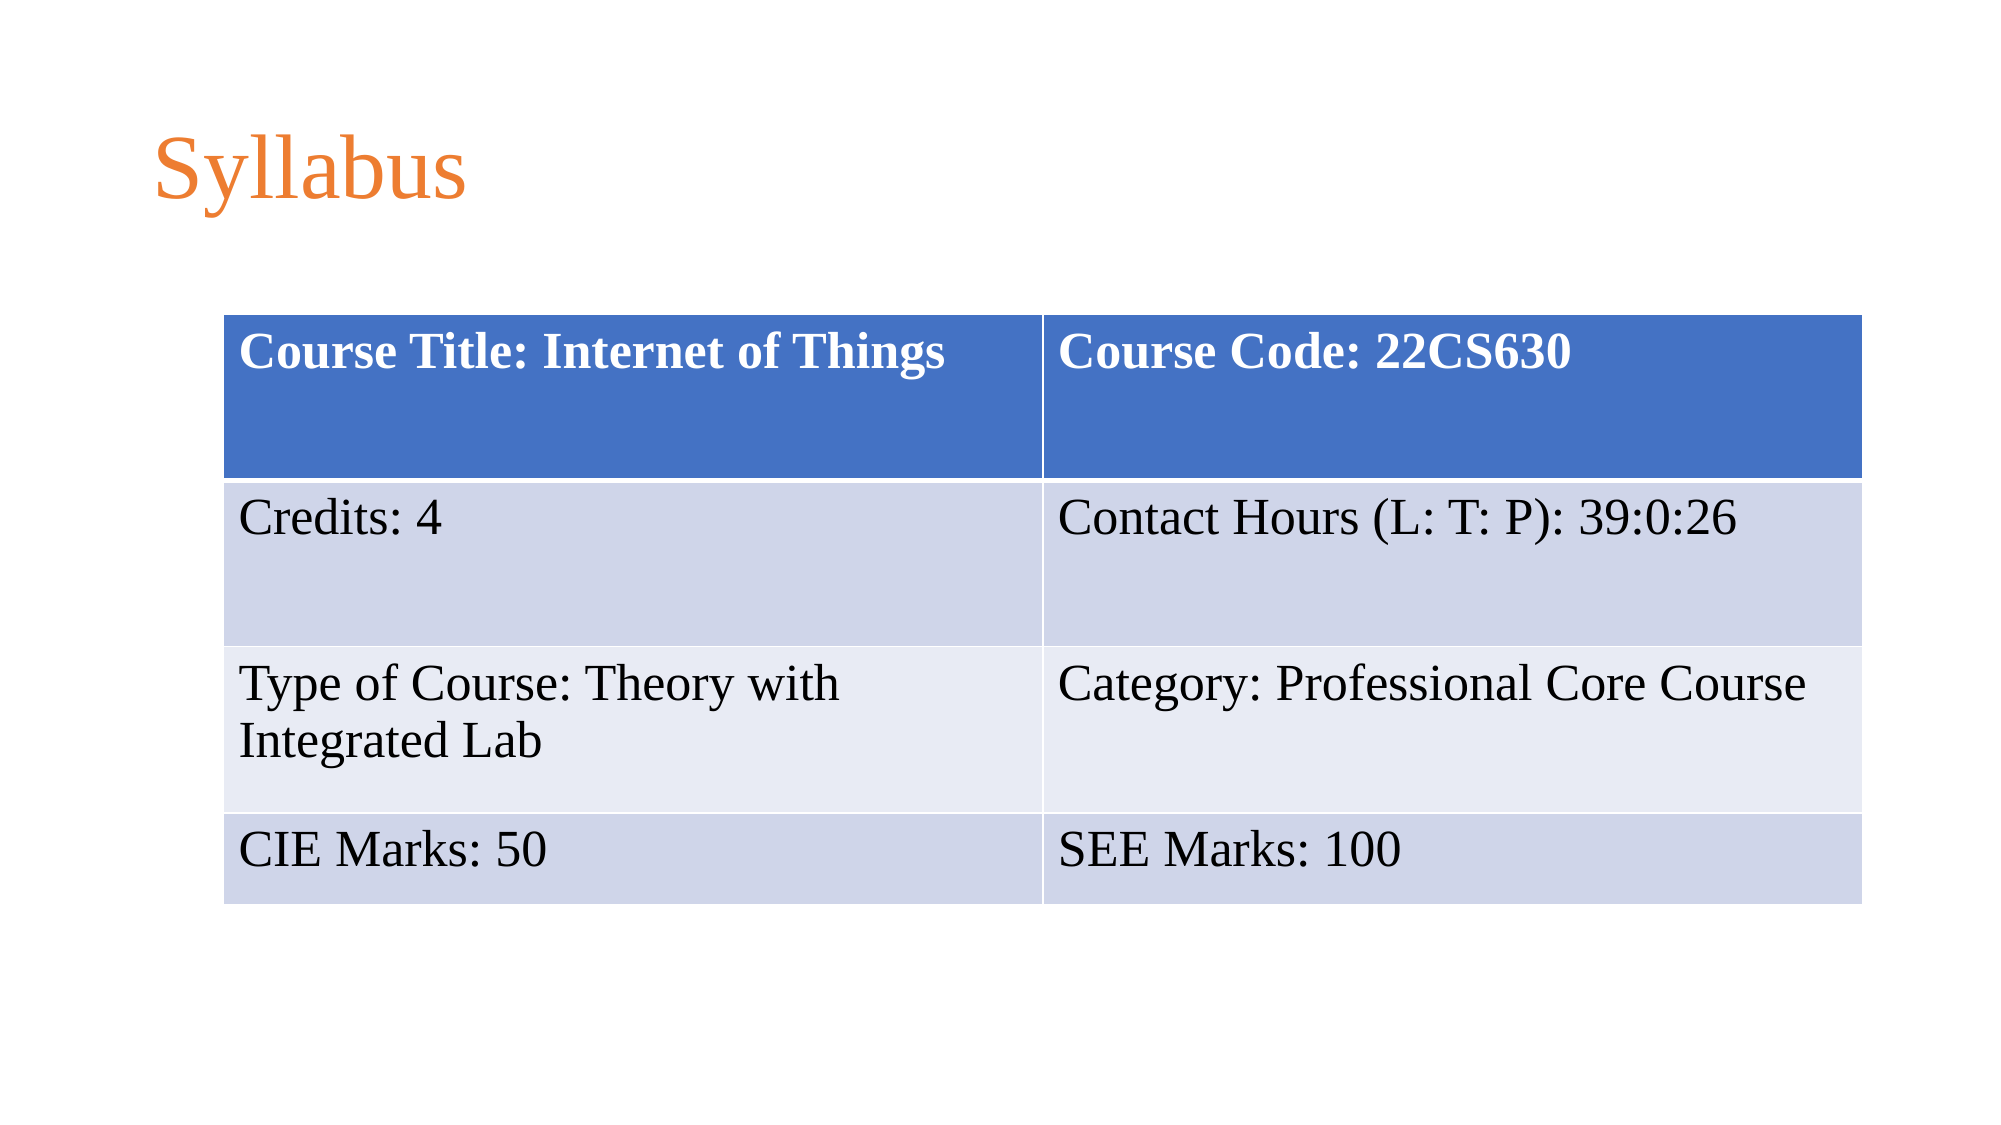

# Syllabus
| Course Title: Internet of Things | Course Code: 22CS630 |
| --- | --- |
| Credits: 4 | Contact Hours (L: T: P): 39:0:26 |
| Type of Course: Theory with Integrated Lab | Category: Professional Core Course |
| CIE Marks: 50 | SEE Marks: 100 |